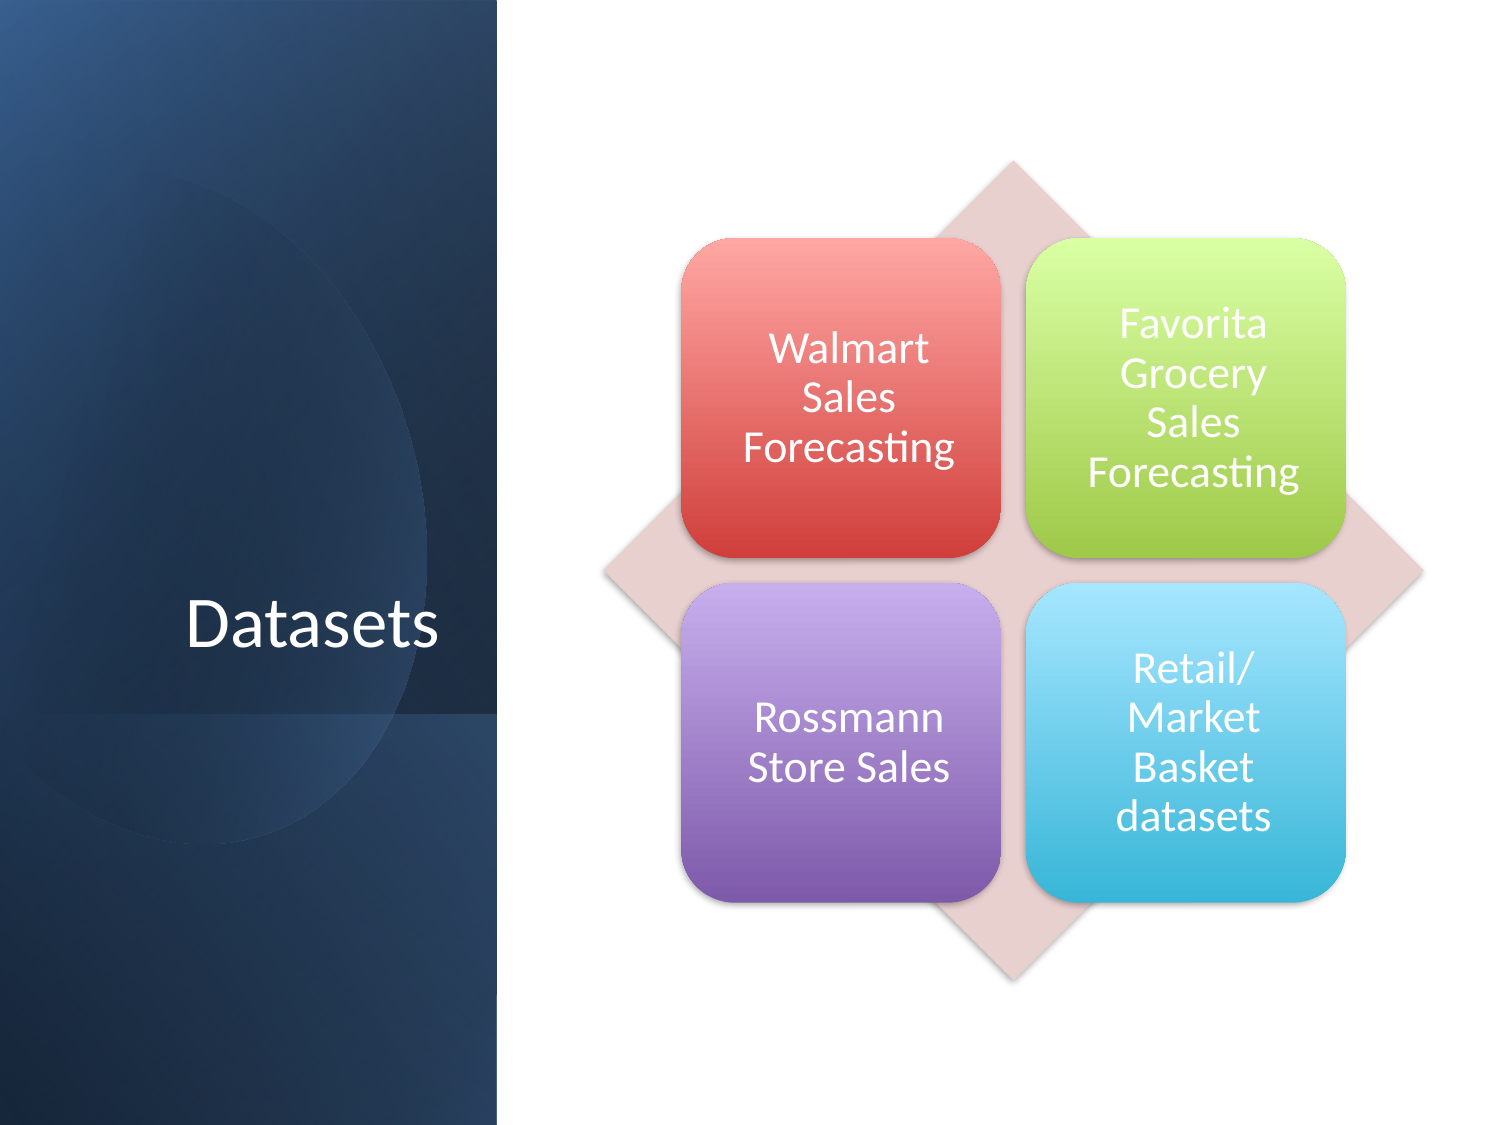

Walmart Sales Forecasting
Favorita Grocery Sales Forecasting
Rossmann Store Sales
Retail/Market Basket datasets

# Datasets